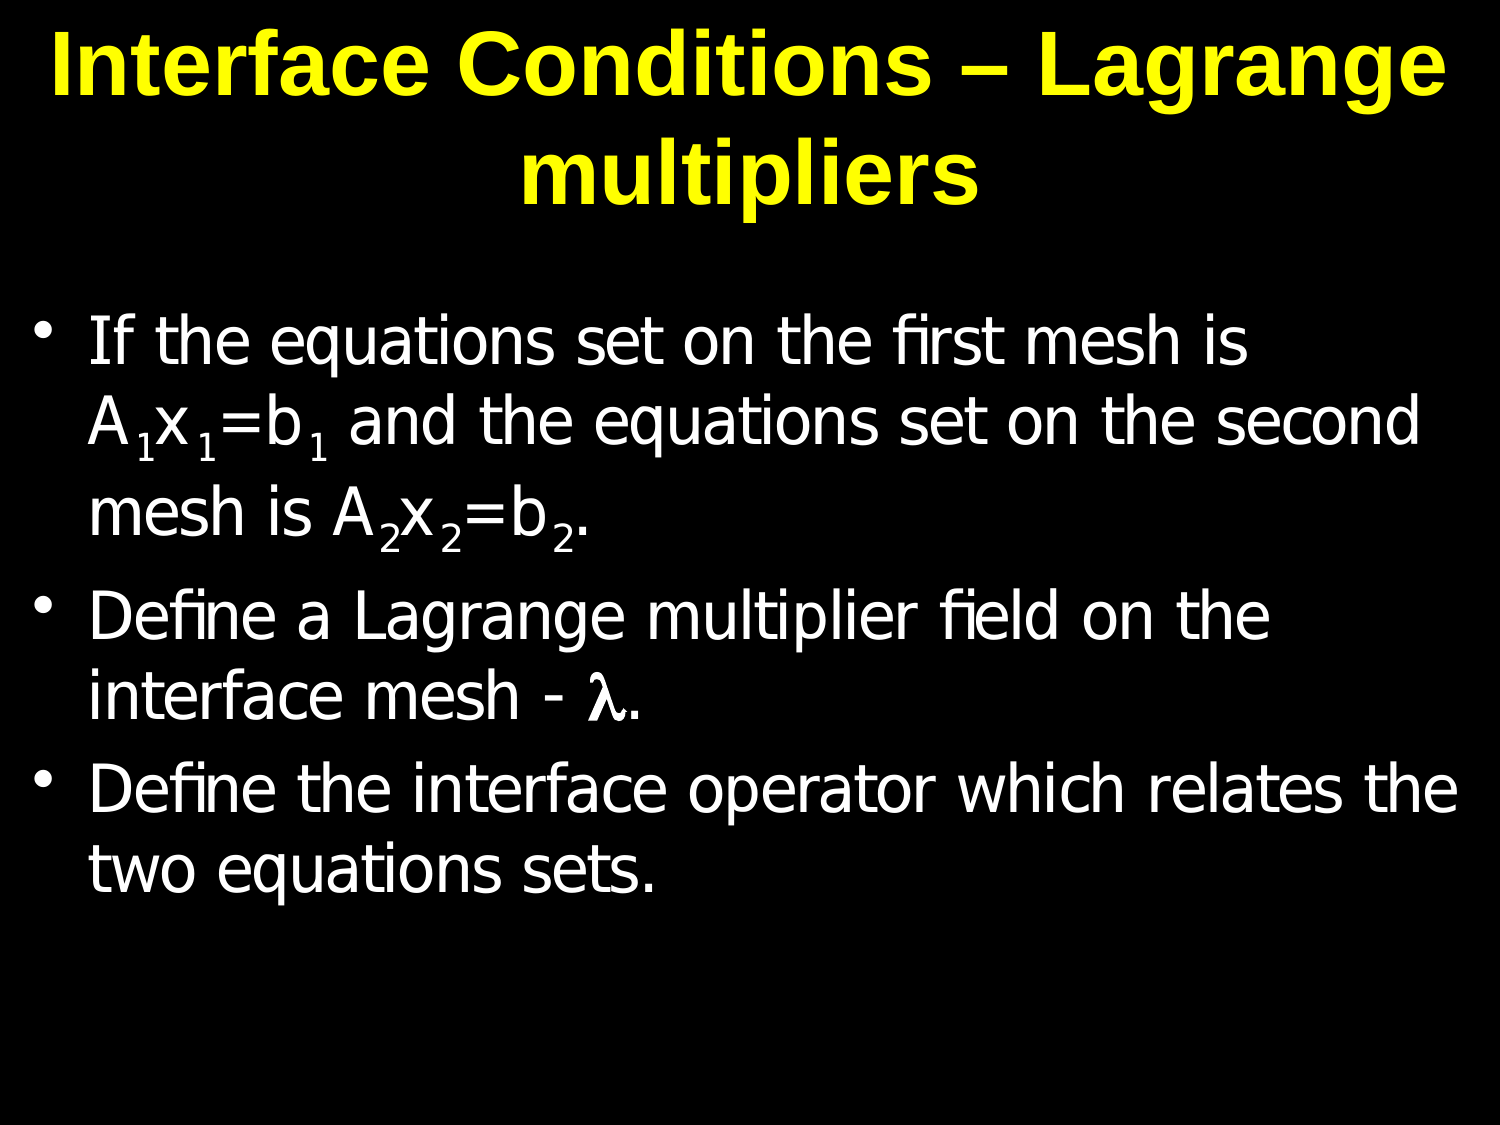

# Interface Conditions – Lagrange multipliers
If the equations set on the first mesh is A1x1=b1 and the equations set on the second mesh is A2x2=b2.
Define a Lagrange multiplier field on the interface mesh - λ.
Define the interface operator which relates the two equations sets.